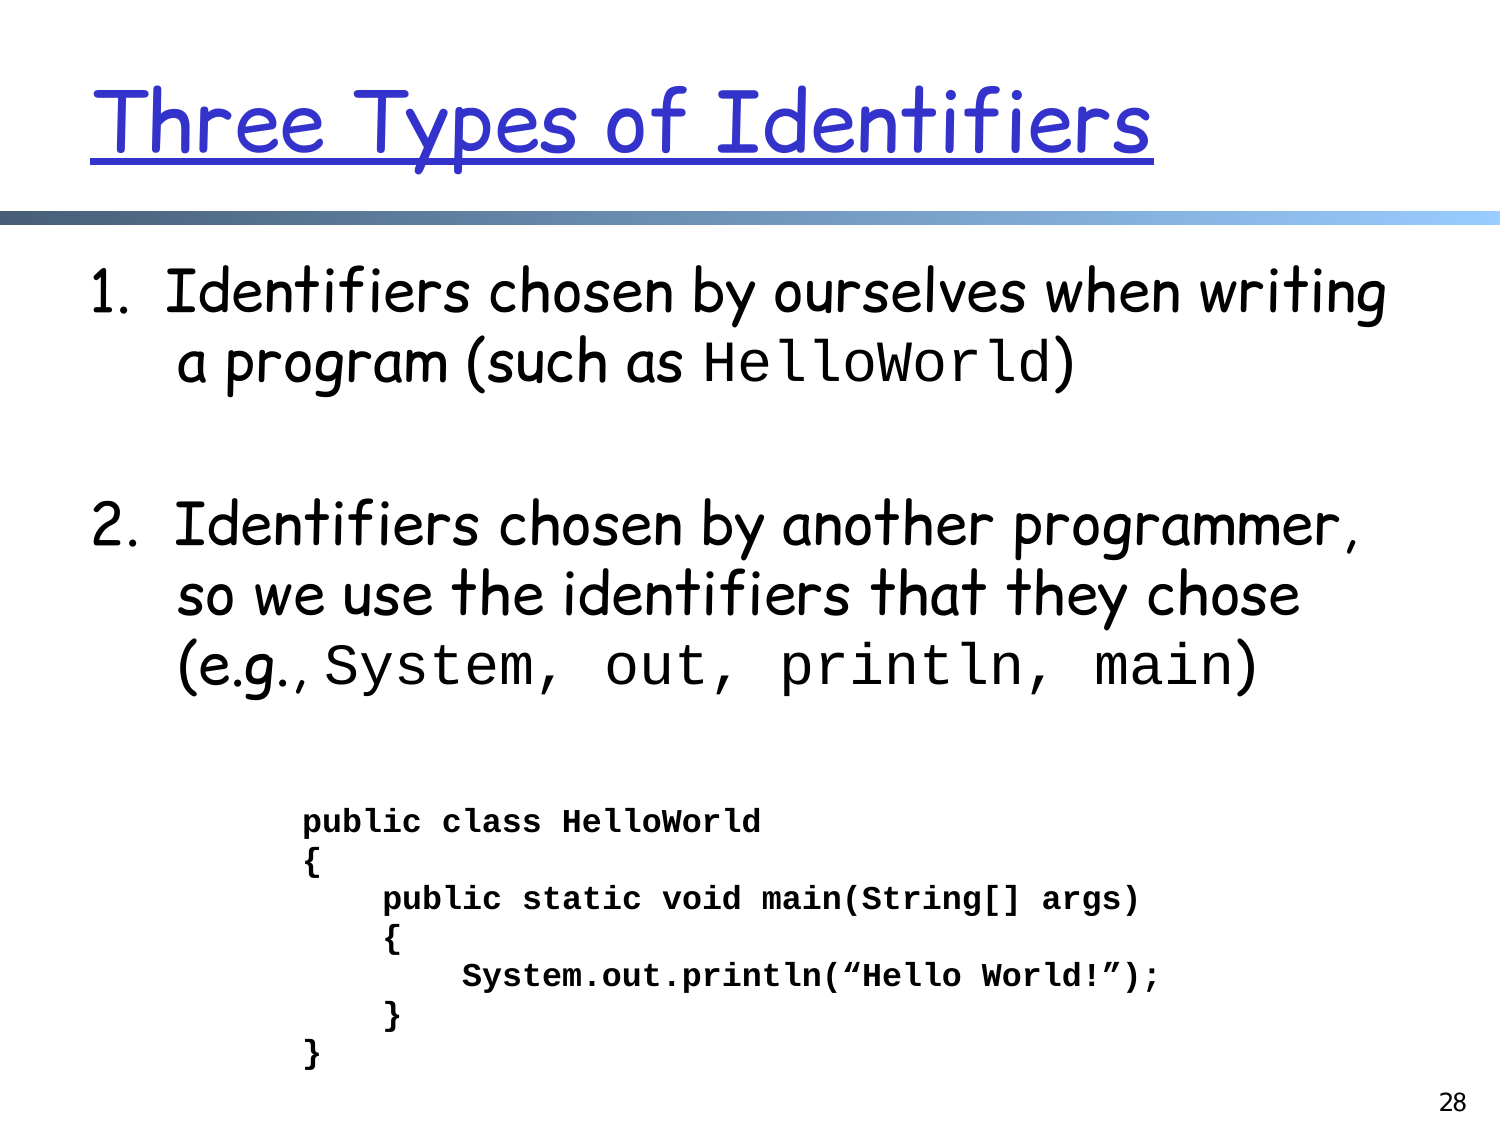

Three Types of Identifiers
1.  Identifiers chosen by ourselves when writing a program (such as HelloWorld)

2.  Identifiers chosen by another programmer, so we use the identifiers that they chose (e.g., System, out, println, main)
public class HelloWorld
{
    public static void main(String[] args)
    {
        System.out.println(“Hello World!”);
    }
}
28